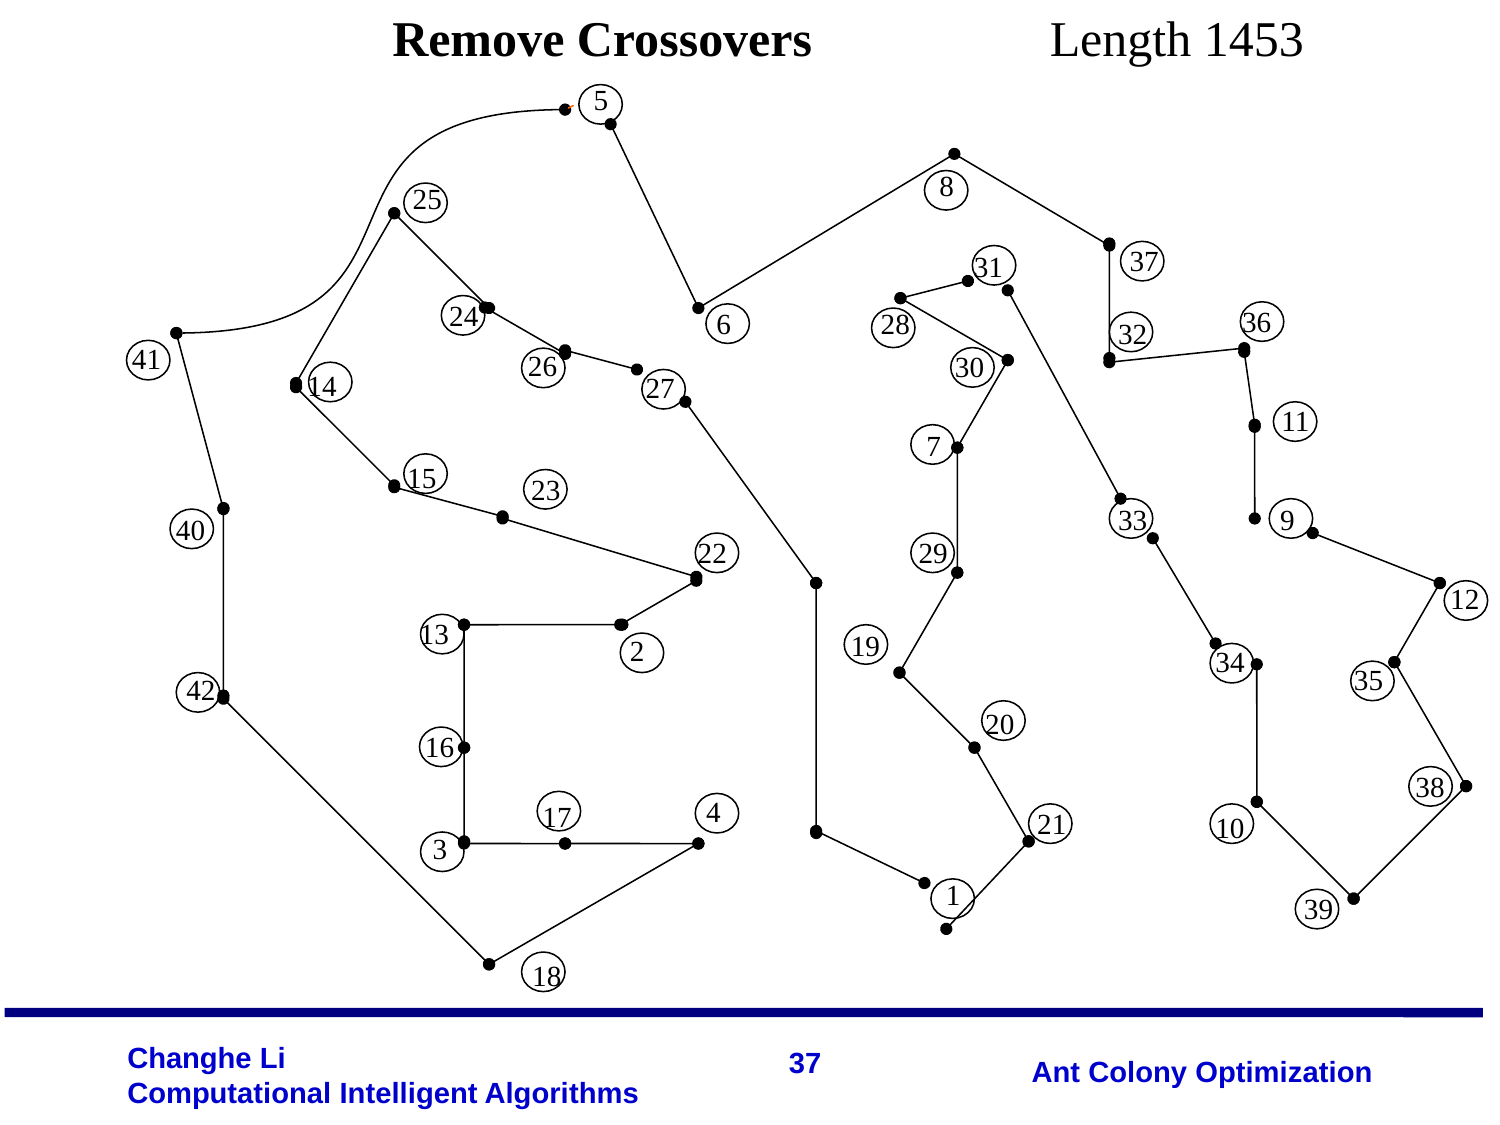

Remove Crossovers                   Length 1453
5

8

25

37
31

24

36
6
28

32

41

26
30

14

27

11

7

15

23

33
9

40

22
29

12

13

19

2

34

35

42

20

16

38

4

17

21
10

3

1

39

18